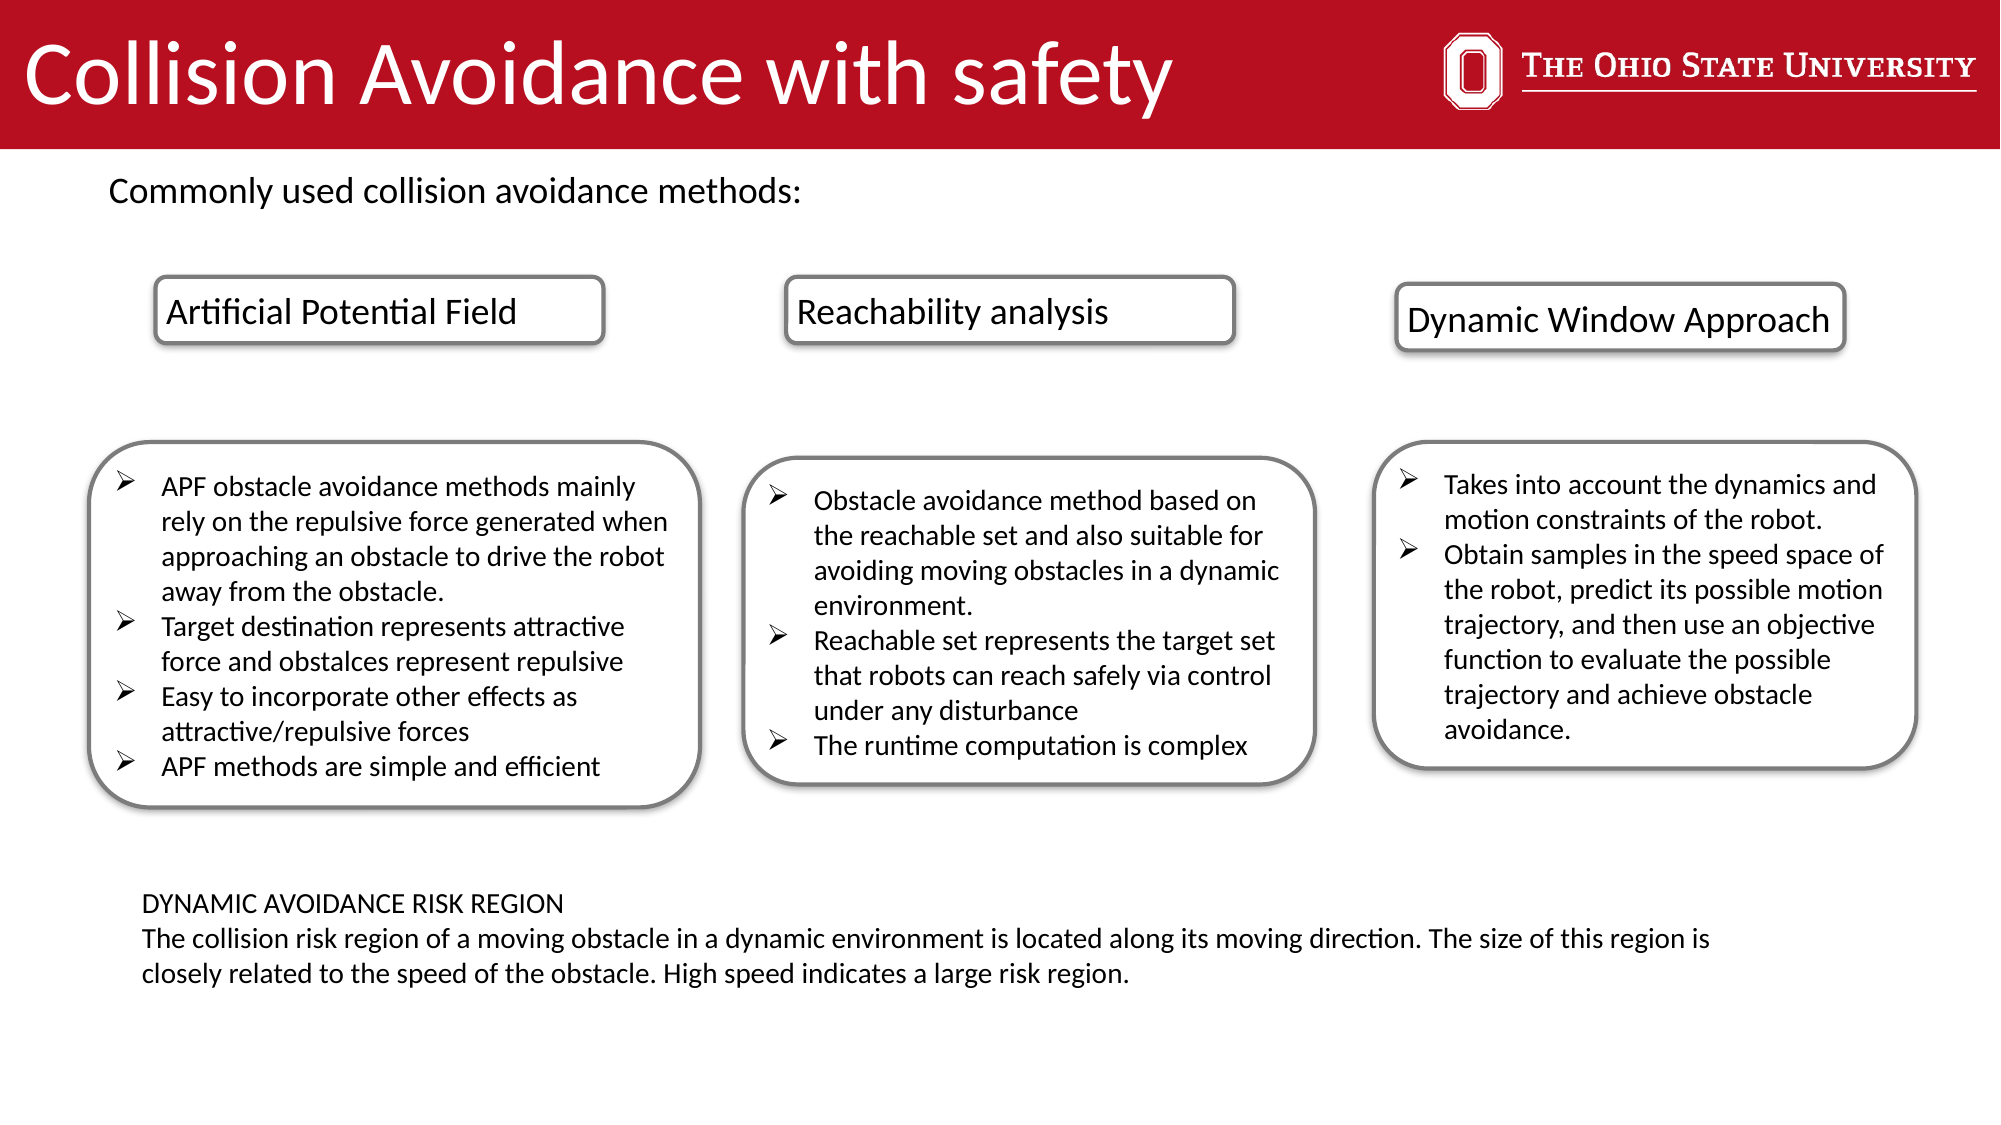

# Collision Avoidance with safety
Commonly used collision avoidance methods:

Artificial Potential Field
Reachability analysis
Dynamic Window Approach
APF obstacle avoidance methods mainly rely on the repulsive force generated when approaching an obstacle to drive the robot away from the obstacle.
Target destination represents attractive force and obstalces represent repulsive
Easy to incorporate other effects as attractive/repulsive forces
APF methods are simple and efficient
Takes into account the dynamics and motion constraints of the robot.
Obtain samples in the speed space of the robot, predict its possible motion trajectory, and then use an objective function to evaluate the possible trajectory and achieve obstacle avoidance.
Obstacle avoidance method based on the reachable set and also suitable for avoiding moving obstacles in a dynamic environment.
Reachable set represents the target set that robots can reach safely via control under any disturbance
The runtime computation is complex
DYNAMIC AVOIDANCE RISK REGION
The collision risk region of a moving obstacle in a dynamic environment is located along its moving direction. The size of this region is closely related to the speed of the obstacle. High speed indicates a large risk region.